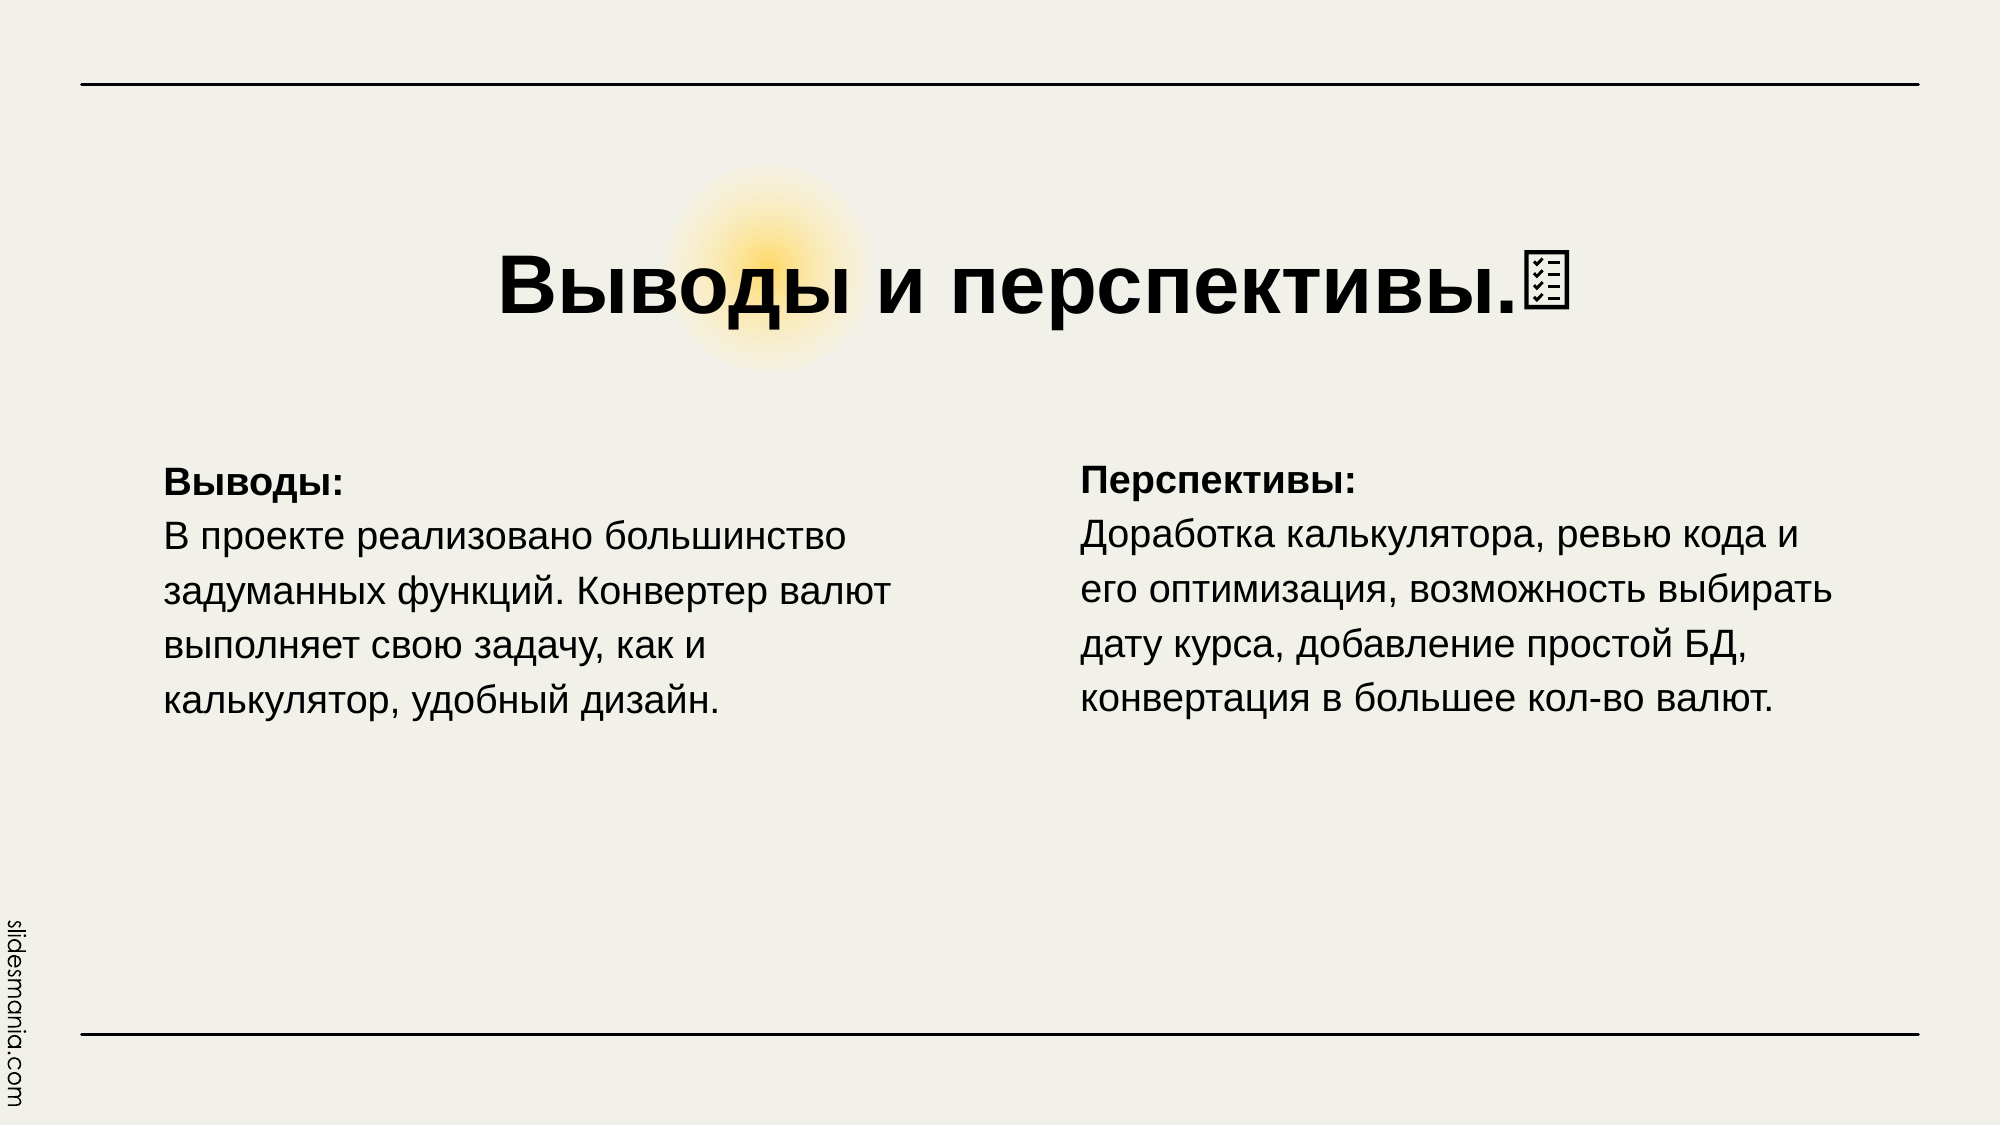

# Выводы и перспективы.

Перспективы:
Доработка калькулятора, ревью кода и его оптимизация, возможность выбирать дату курса, добавление простой БД, конвертация в большее кол-во валют.
Выводы:
В проекте реализовано большинство задуманных функций. Конвертер валют выполняет свою задачу, как и калькулятор, удобный дизайн.